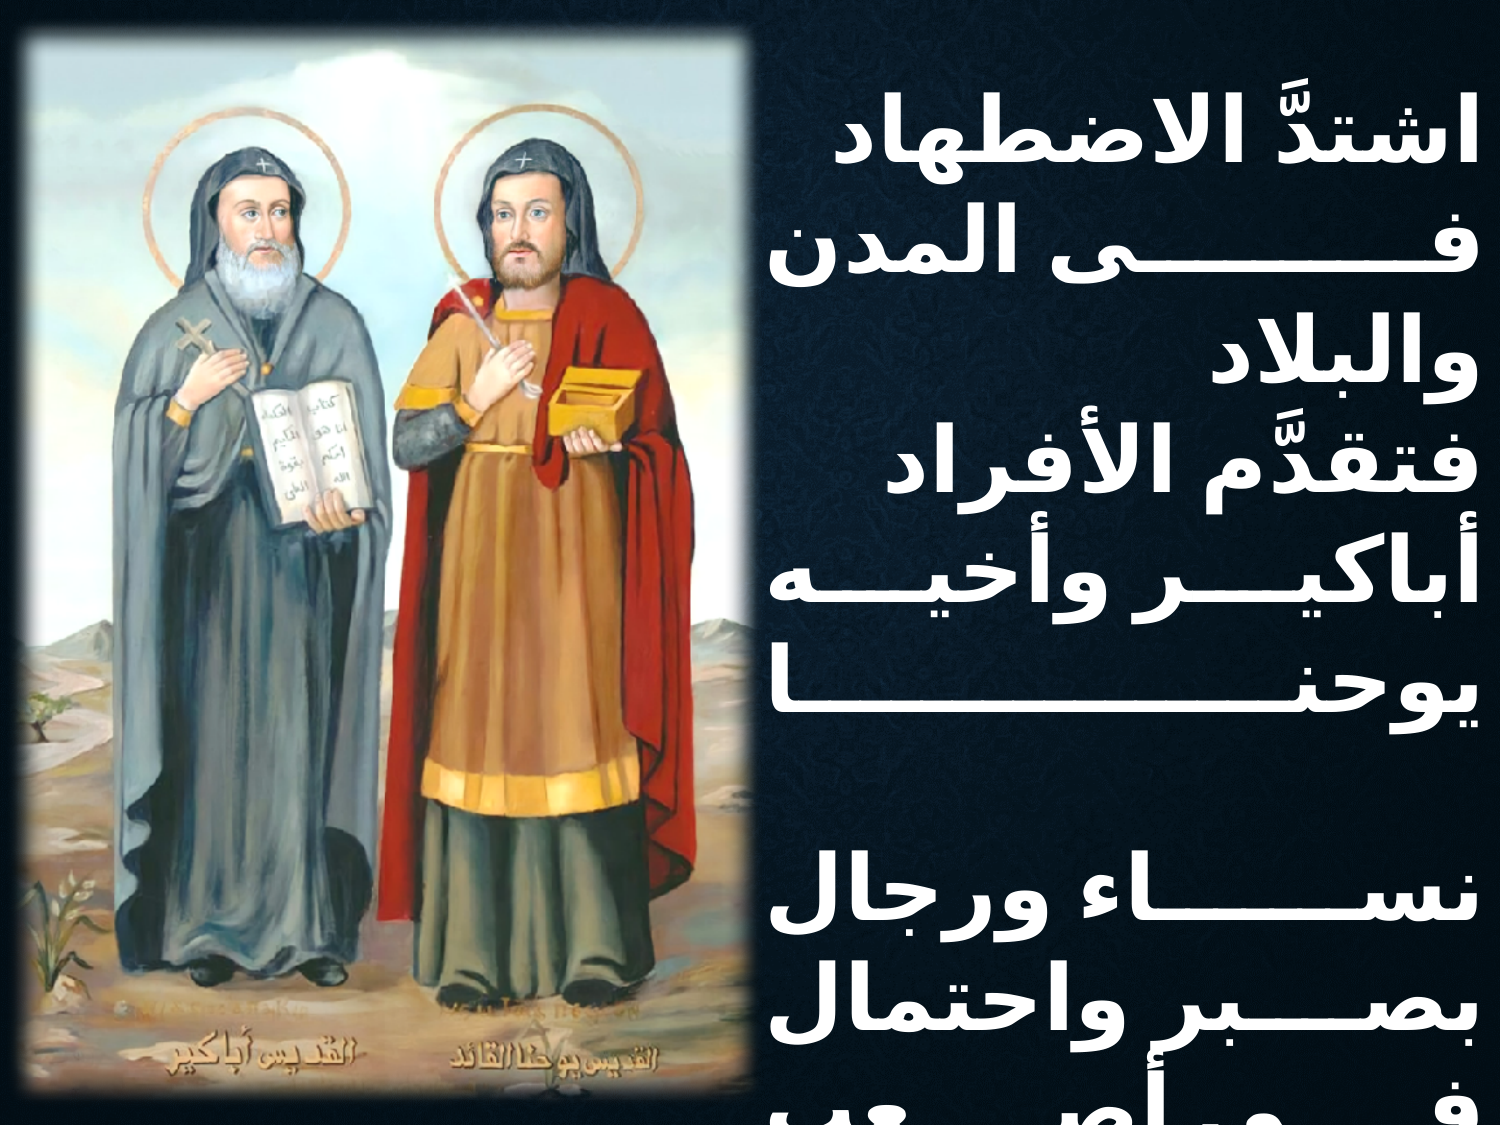

اشتدَّ الاضطهاد
فى المدن والبلاد
فتقدَّم الأفراد
أباكير وأخيه يوحنا
نساء ورجال
بصبر واحتمال
فى أصعب الأحوال  أباكير وأخيه يوحنا